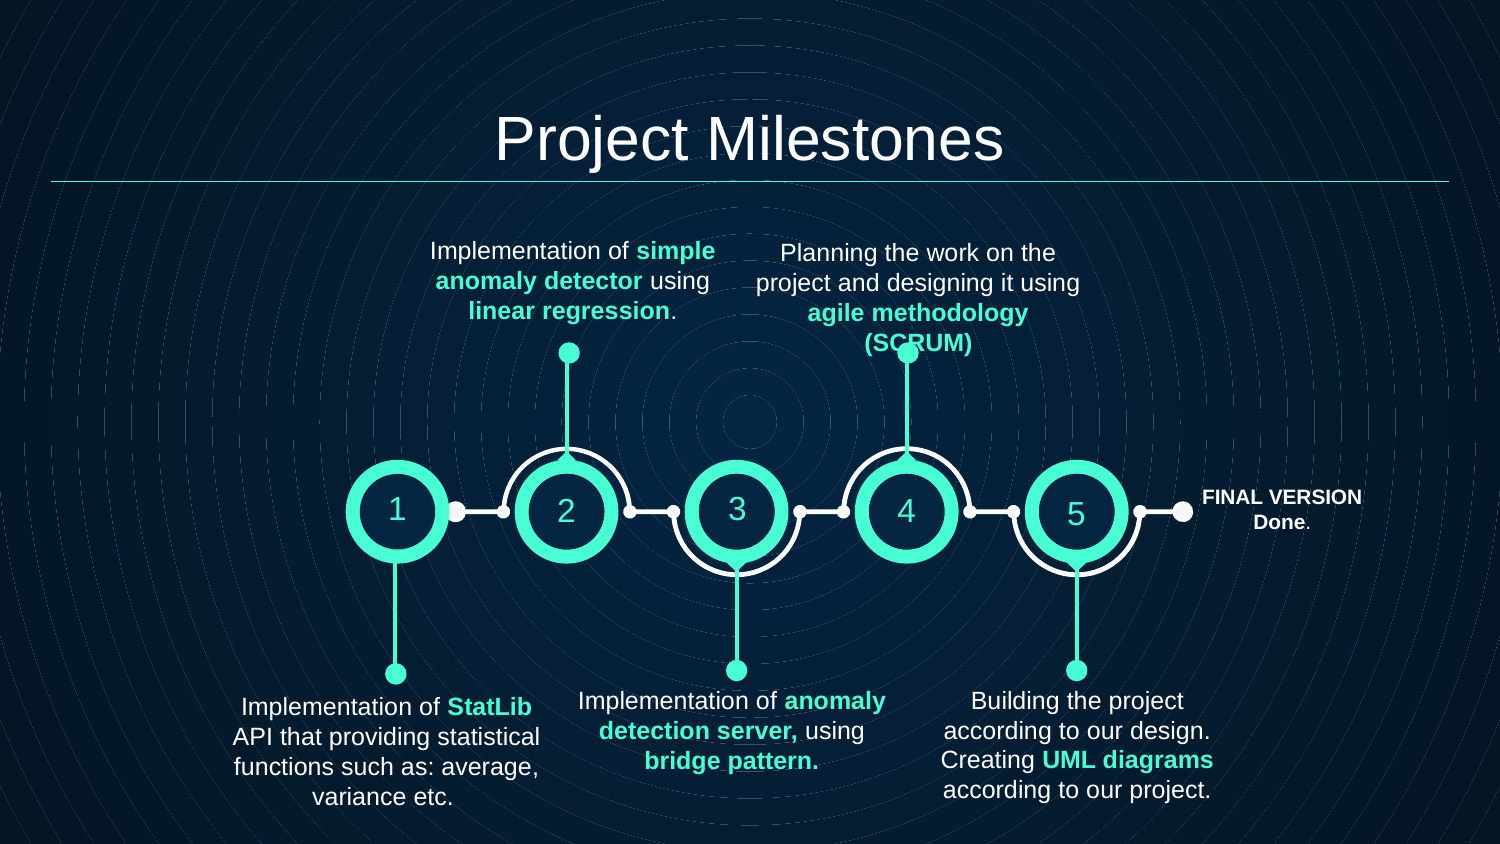

# Project Milestones
Implementation of simple anomaly detector using linear regression.
Planning the work on the project and designing it using agile methodology (SCRUM)

FINAL VERSION
Done.

1

3
2
4
5

Building the project according to our design. Creating UML diagrams according to our project.
Implementation of anomaly detection server, using bridge pattern.
Implementation of StatLib API that providing statistical functions such as: average, variance etc.